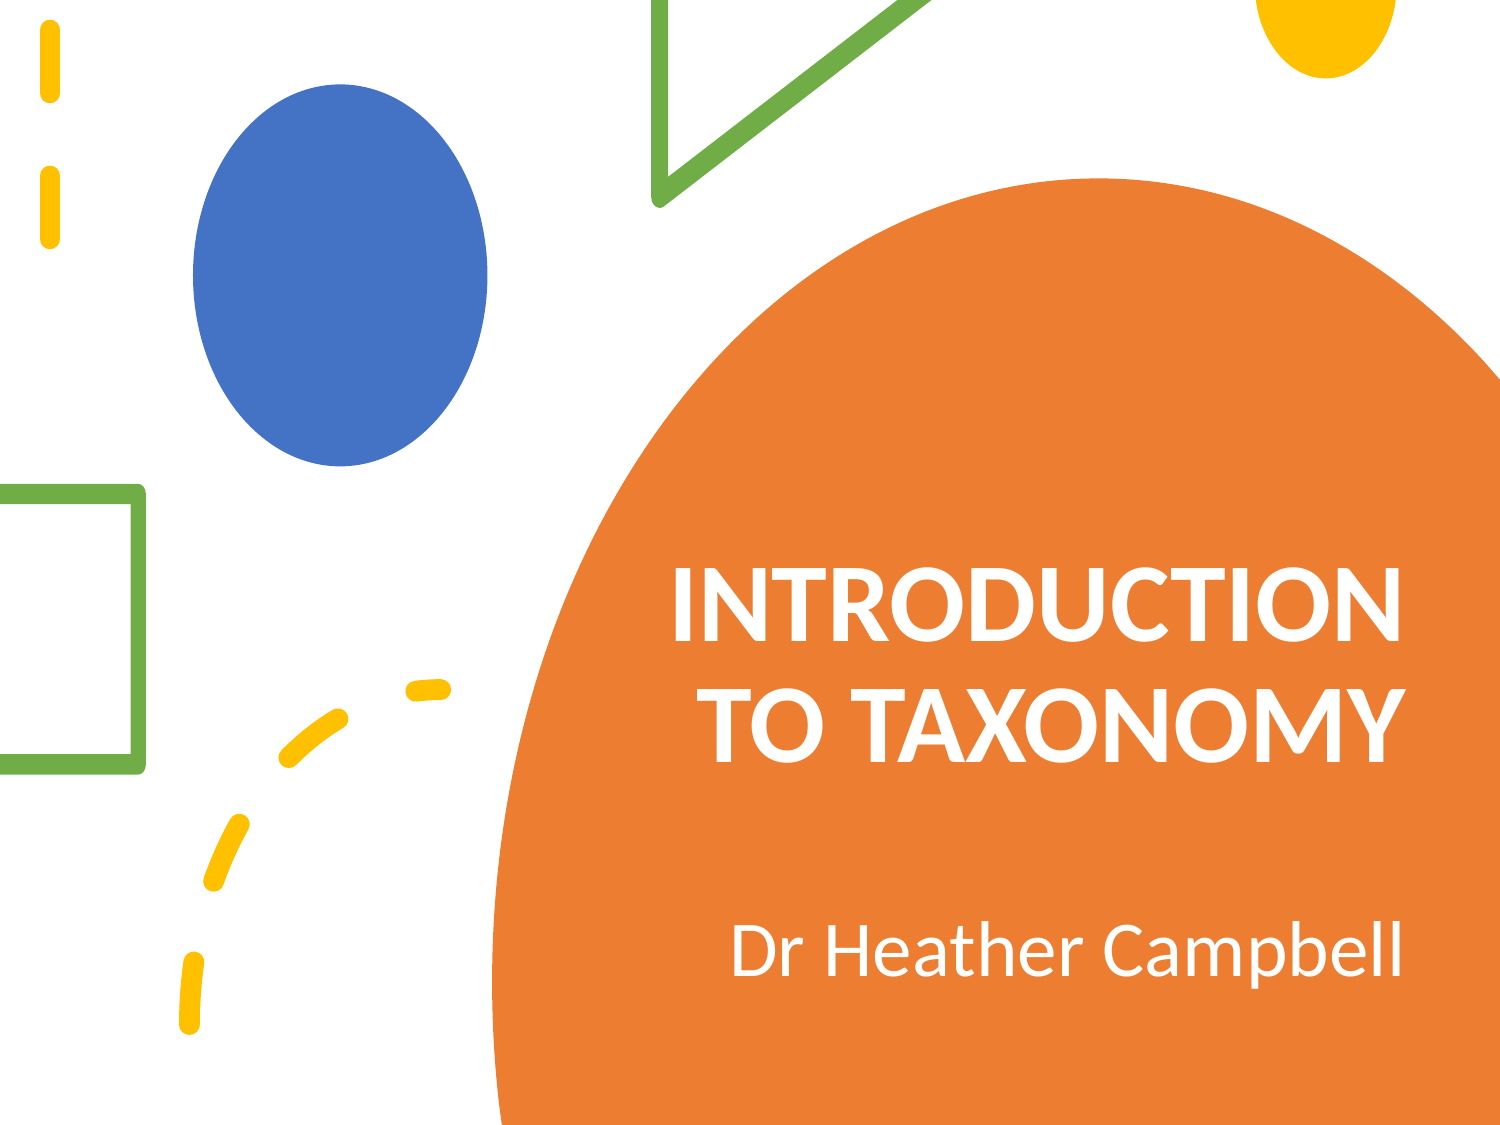

# INTRODUCTION TO TAXONOMY Dr Heather Campbell